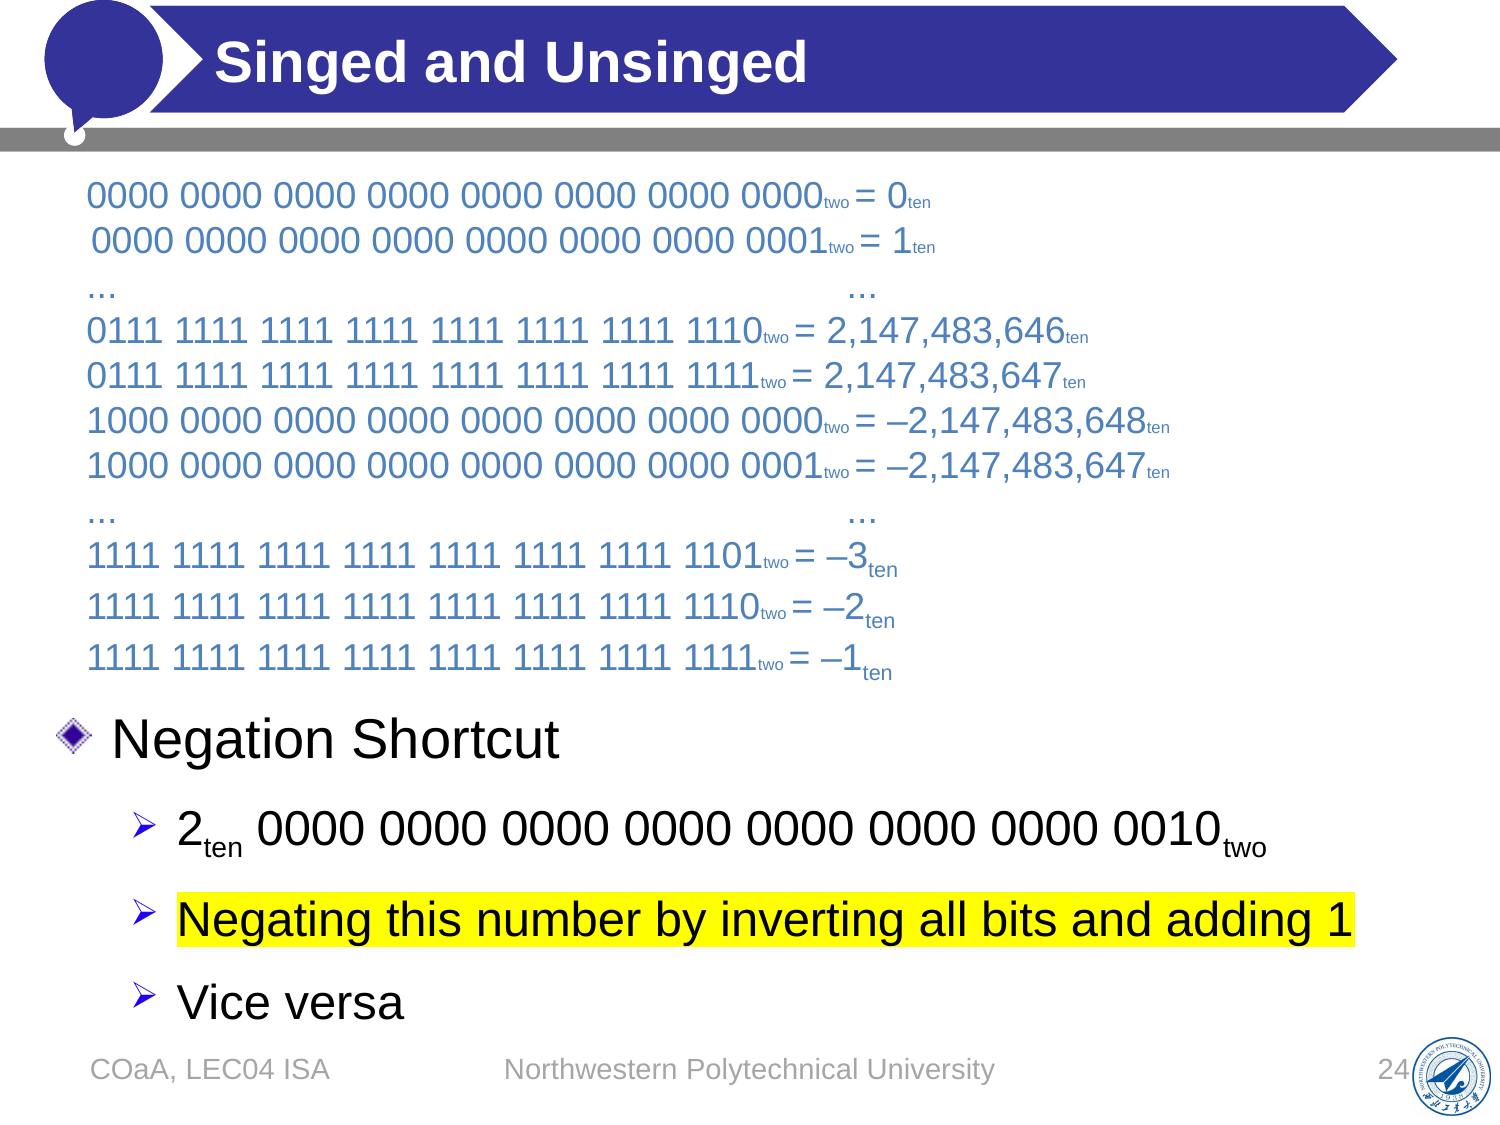

# Singed and Unsinged

0000 0000 0000 0000 0000 0000 0000 0000two = 0ten
 0000 0000 0000 0000 0000 0000 0000 0001two = 1ten
...					 ...
0111 1111 1111 1111 1111 1111 1111 1110two = 2,147,483,646ten
0111 1111 1111 1111 1111 1111 1111 1111two = 2,147,483,647ten
1000 0000 0000 0000 0000 0000 0000 0000two = –2,147,483,648ten
1000 0000 0000 0000 0000 0000 0000 0001two = –2,147,483,647ten
...					 ...
1111 1111 1111 1111 1111 1111 1111 1101two = –3ten
1111 1111 1111 1111 1111 1111 1111 1110two = –2ten
1111 1111 1111 1111 1111 1111 1111 1111two = –1ten
Negation Shortcut
2ten 0000 0000 0000 0000 0000 0000 0000 0010two
Negating this number by inverting all bits and adding 1
Vice versa

COaA, LEC04 ISA
Northwestern Polytechnical University
24